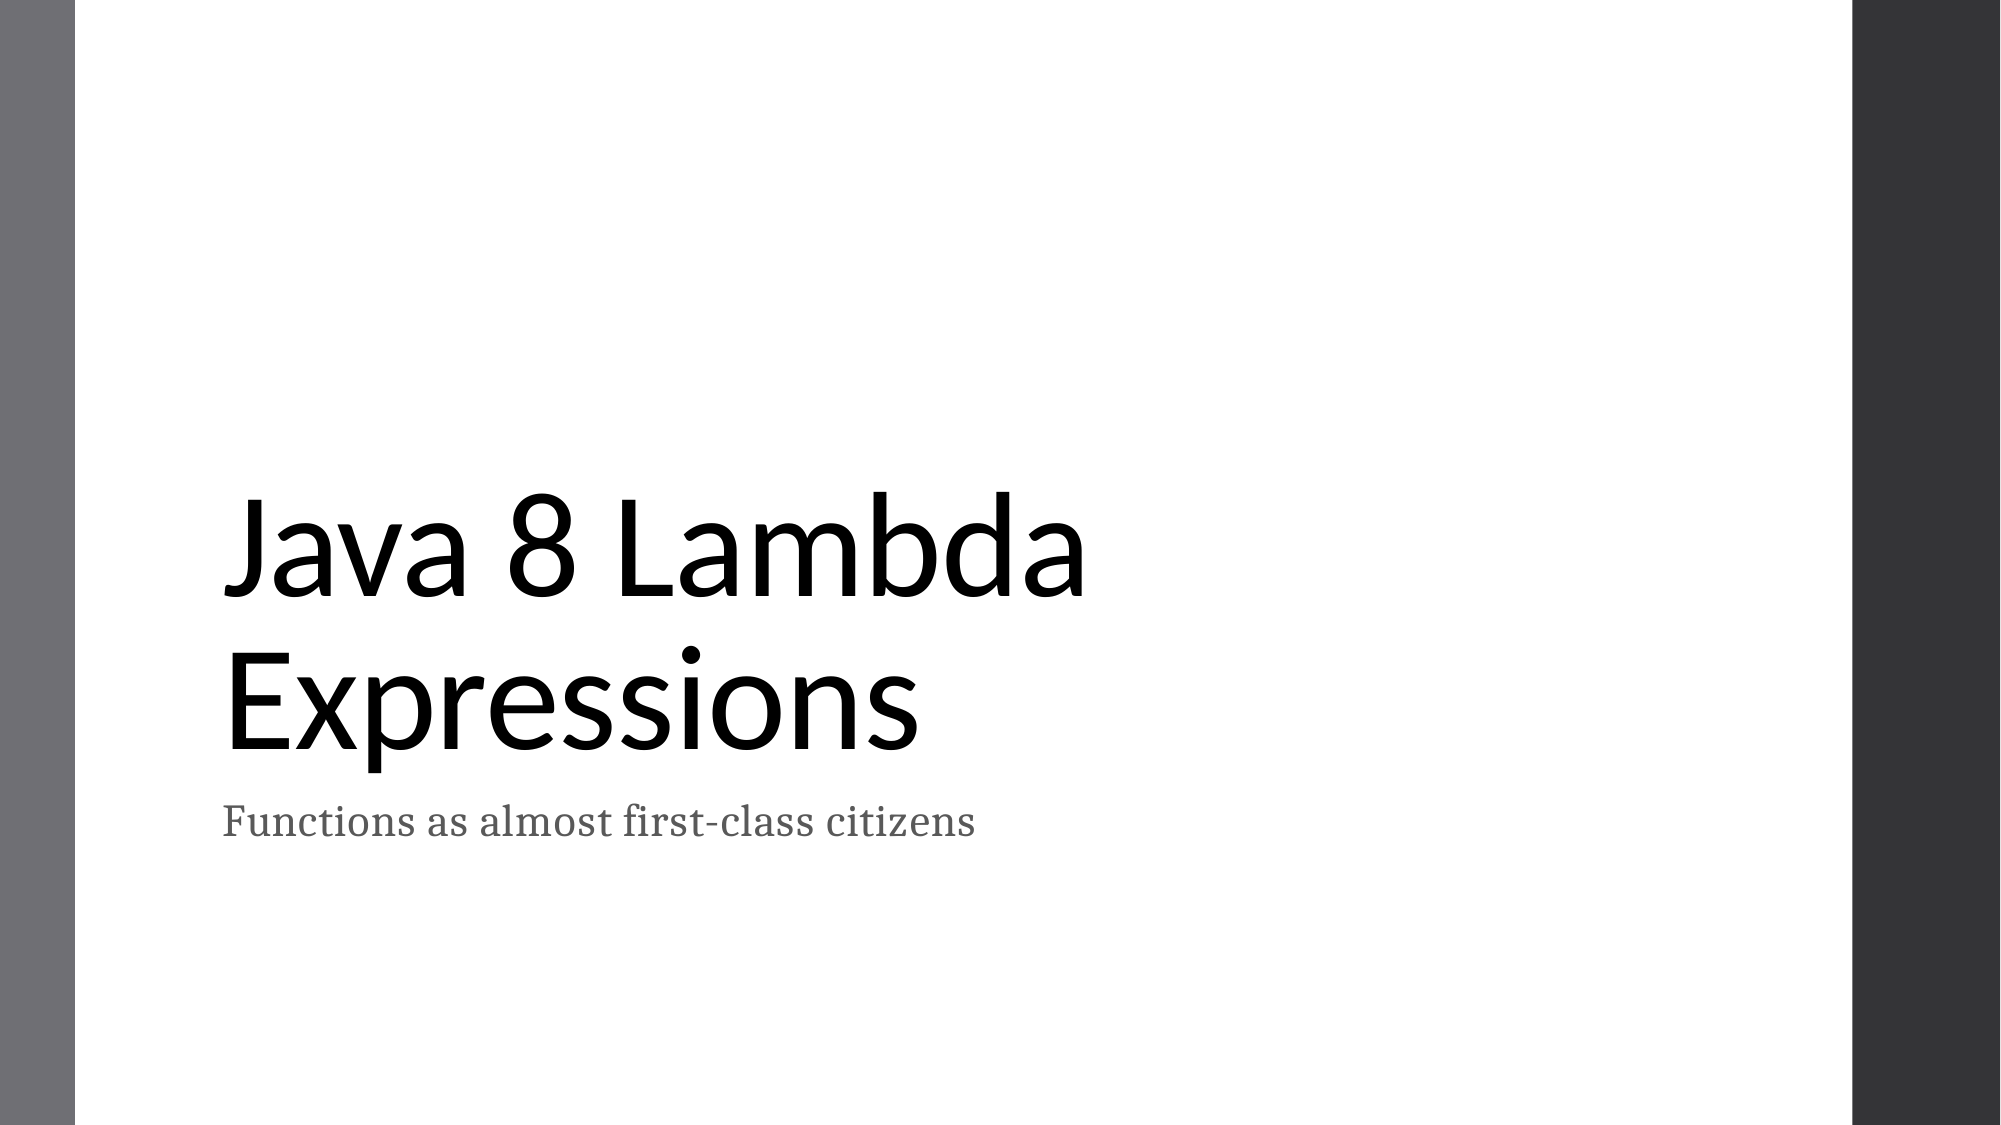

# Java 8 Lambda Expressions
Functions as almost first-class citizens